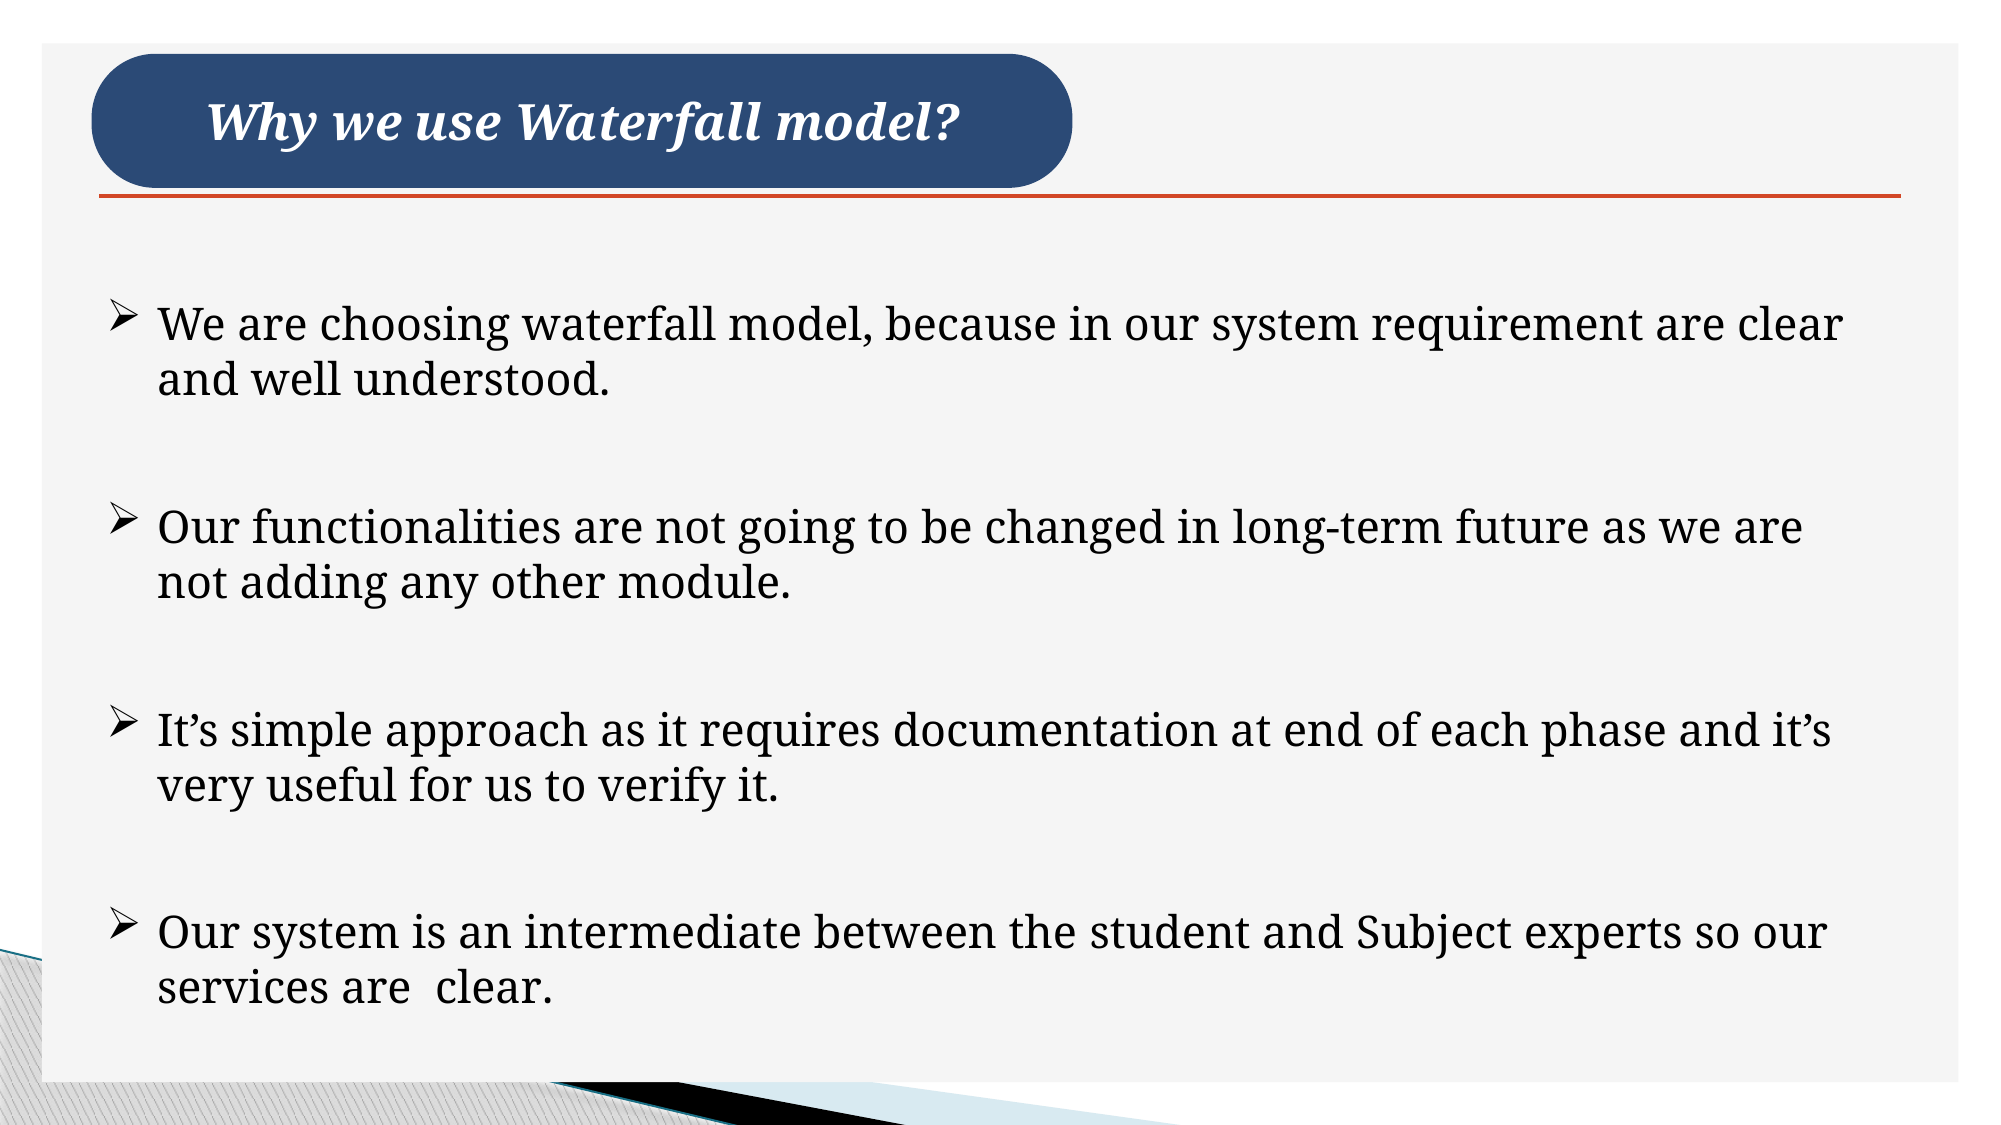

Why we use Waterfall model?

We are choosing waterfall model, because in our system requirement are clear and well understood.

Our functionalities are not going to be changed in long-term future as we are not adding any other module.

It’s simple approach as it requires documentation at end of each phase and it’s very useful for us to verify it.

Our system is an intermediate between the student and Subject experts so our services are  clear.